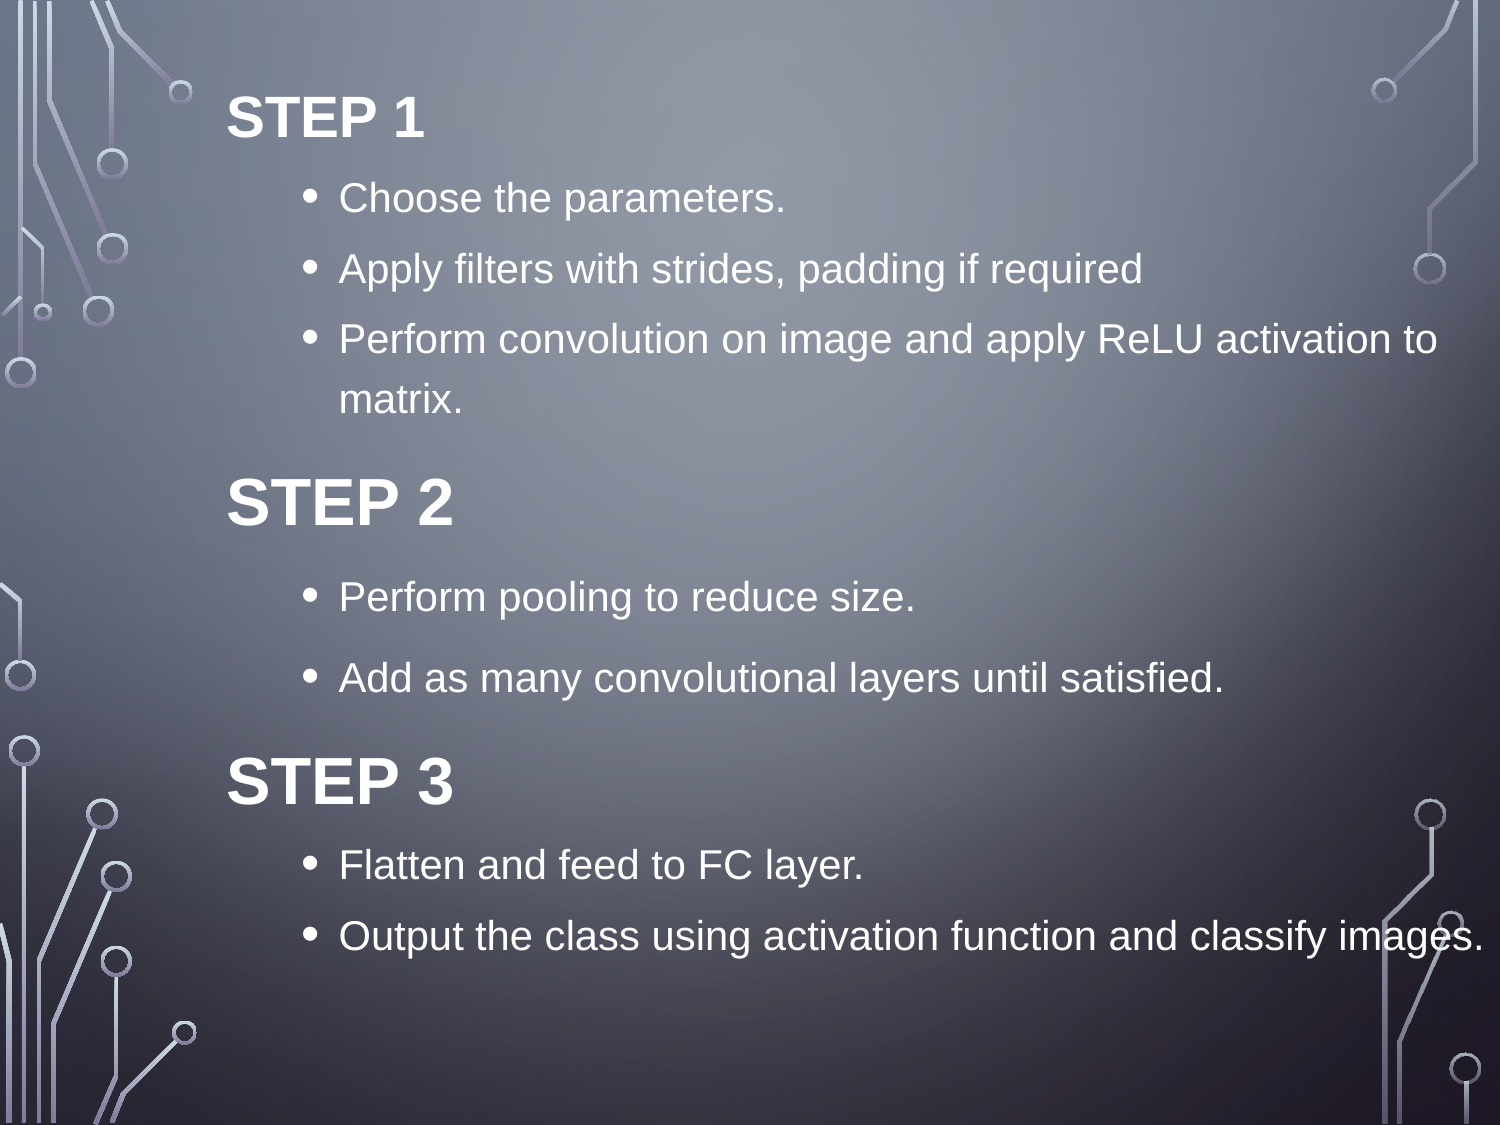

STEP 1
Choose the parameters.
Apply filters with strides, padding if required
Perform convolution on image and apply ReLU activation to matrix.
STEP 2
Perform pooling to reduce size.
Add as many convolutional layers until satisfied.
STEP 3
Flatten and feed to FC layer.
Output the class using activation function and classify images.